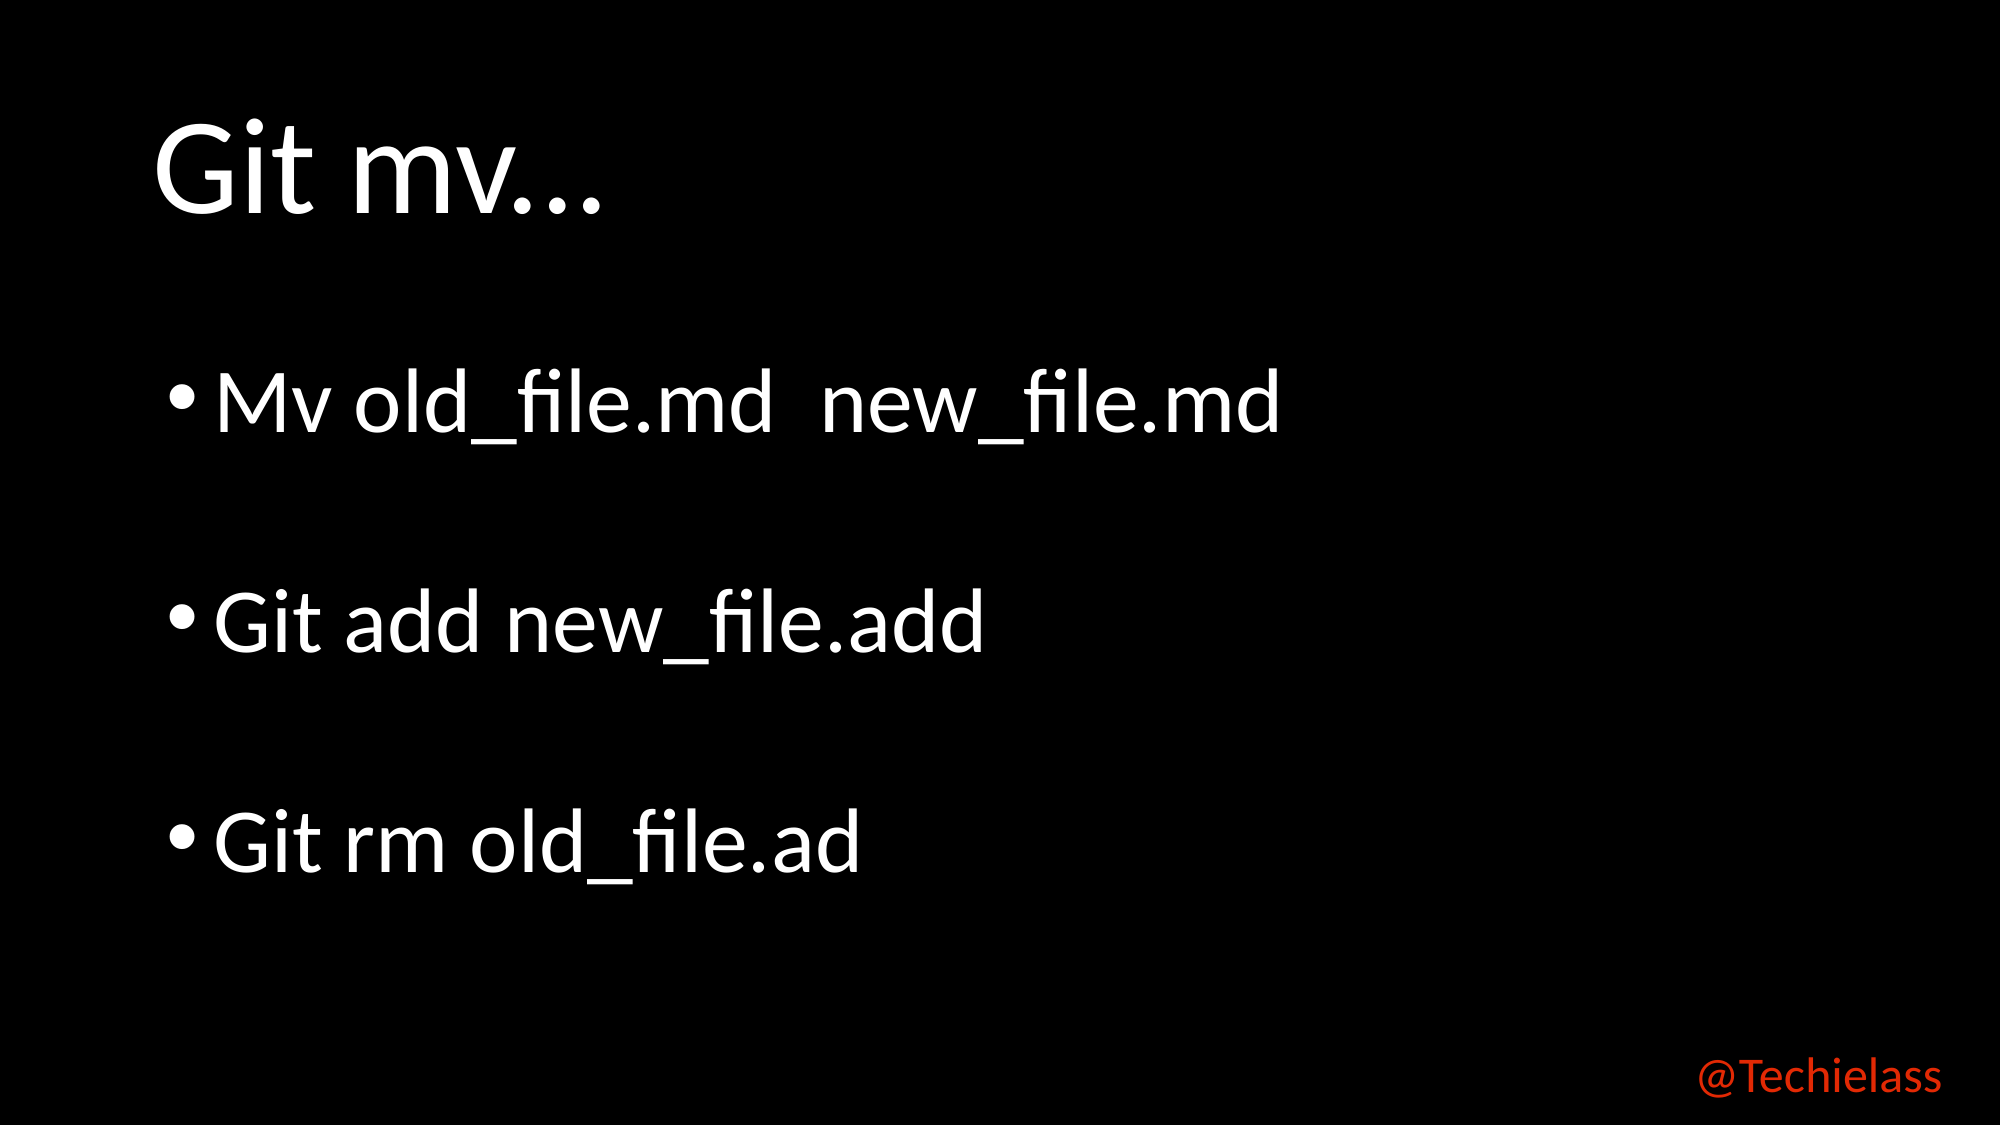

# Git mv...
Mv old_file.md  new_file.md

Git add new_file.add

Git rm old_file.ad